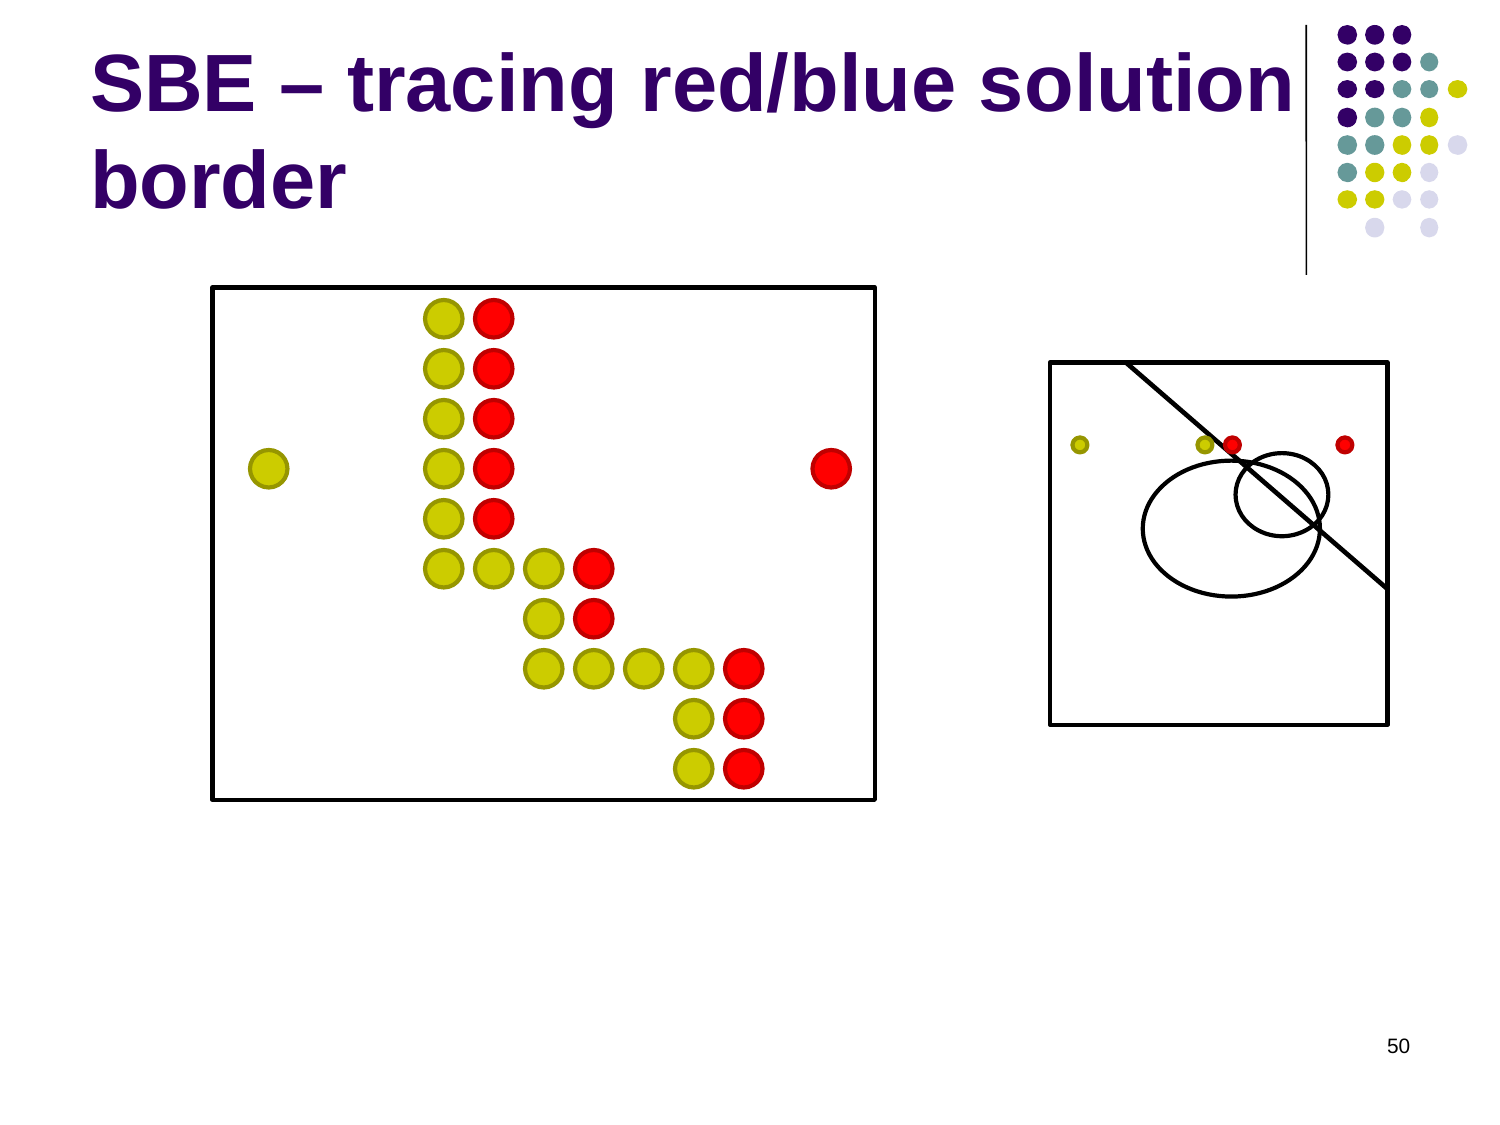

# SBE – tracing red/blue solution border

50